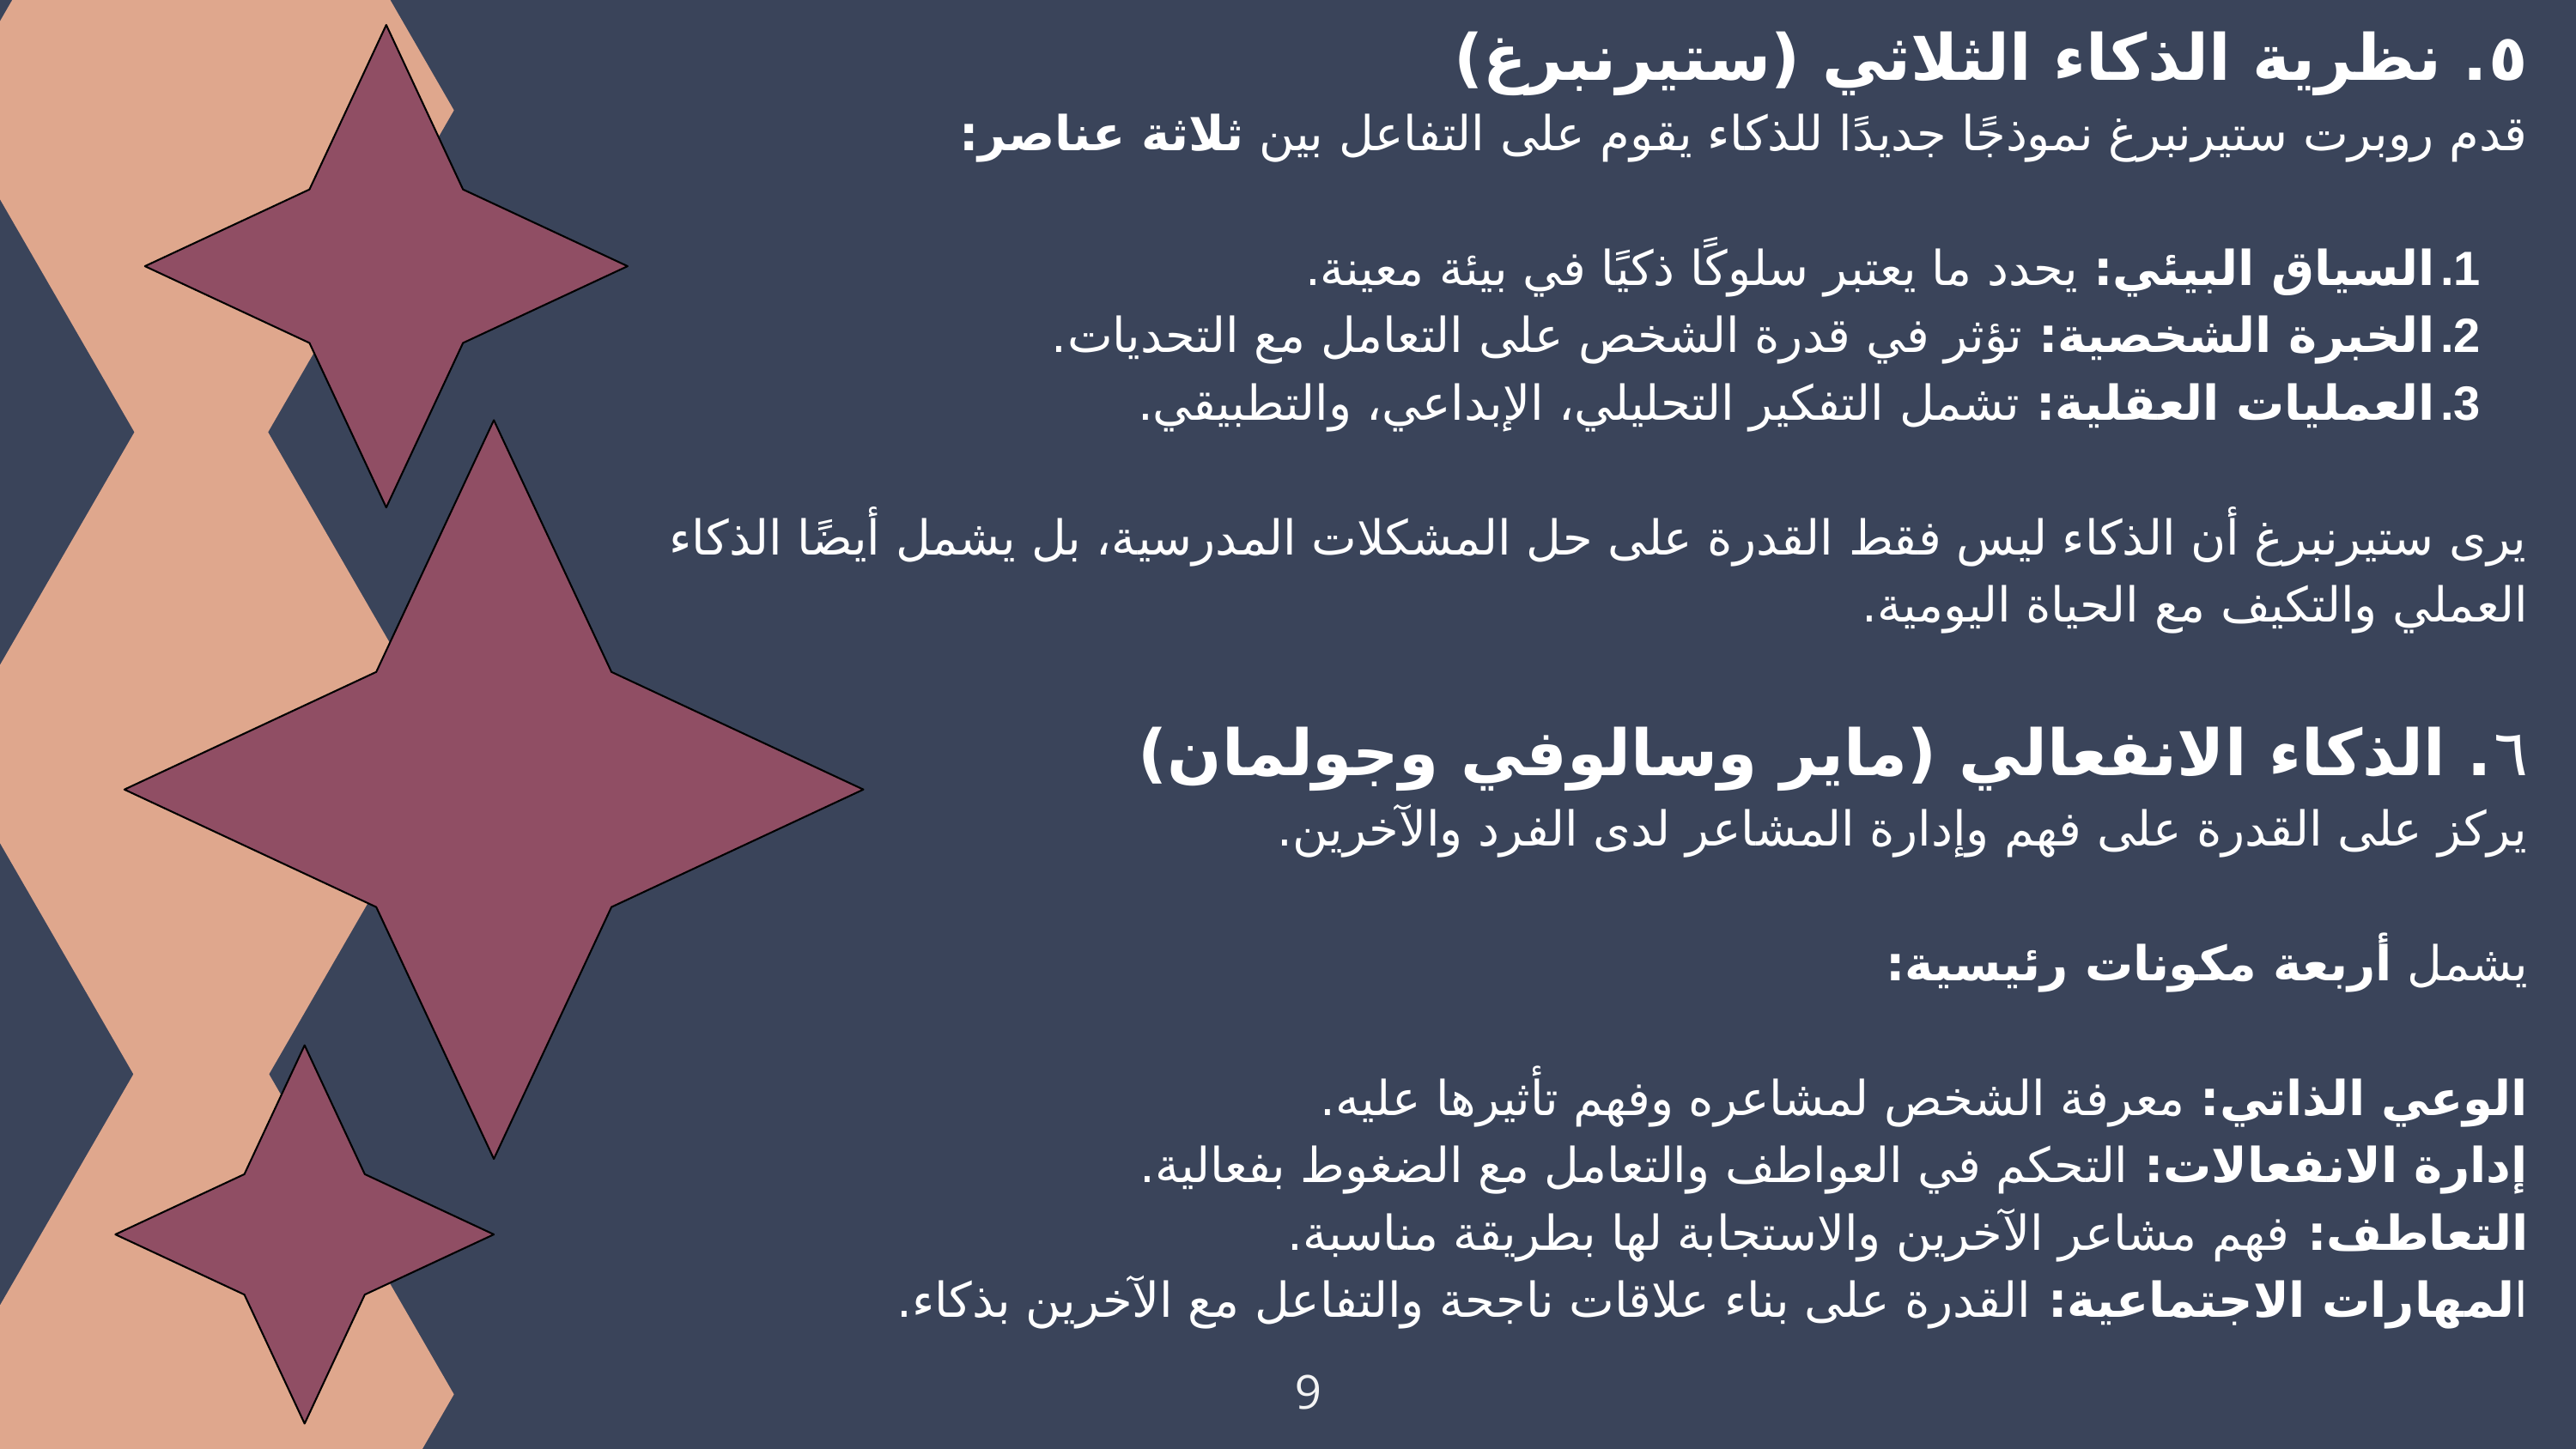

٥. نظرية الذكاء الثلاثي (ستيرنبرغ)
قدم روبرت ستيرنبرغ نموذجًا جديدًا للذكاء يقوم على التفاعل بين ثلاثة عناصر:

السياق البيئي: يحدد ما يعتبر سلوكًا ذكيًا في بيئة معينة.
الخبرة الشخصية: تؤثر في قدرة الشخص على التعامل مع التحديات.
العمليات العقلية: تشمل التفكير التحليلي، الإبداعي، والتطبيقي.

يرى ستيرنبرغ أن الذكاء ليس فقط القدرة على حل المشكلات المدرسية، بل يشمل أيضًا الذكاء العملي والتكيف مع الحياة اليومية.

٦. الذكاء الانفعالي (ماير وسالوفي وجولمان)
يركز على القدرة على فهم وإدارة المشاعر لدى الفرد والآخرين.

يشمل أربعة مكونات رئيسية:

الوعي الذاتي: معرفة الشخص لمشاعره وفهم تأثيرها عليه.
إدارة الانفعالات: التحكم في العواطف والتعامل مع الضغوط بفعالية.
التعاطف: فهم مشاعر الآخرين والاستجابة لها بطريقة مناسبة.
المهارات الاجتماعية: القدرة على بناء علاقات ناجحة والتفاعل مع الآخرين بذكاء.

9